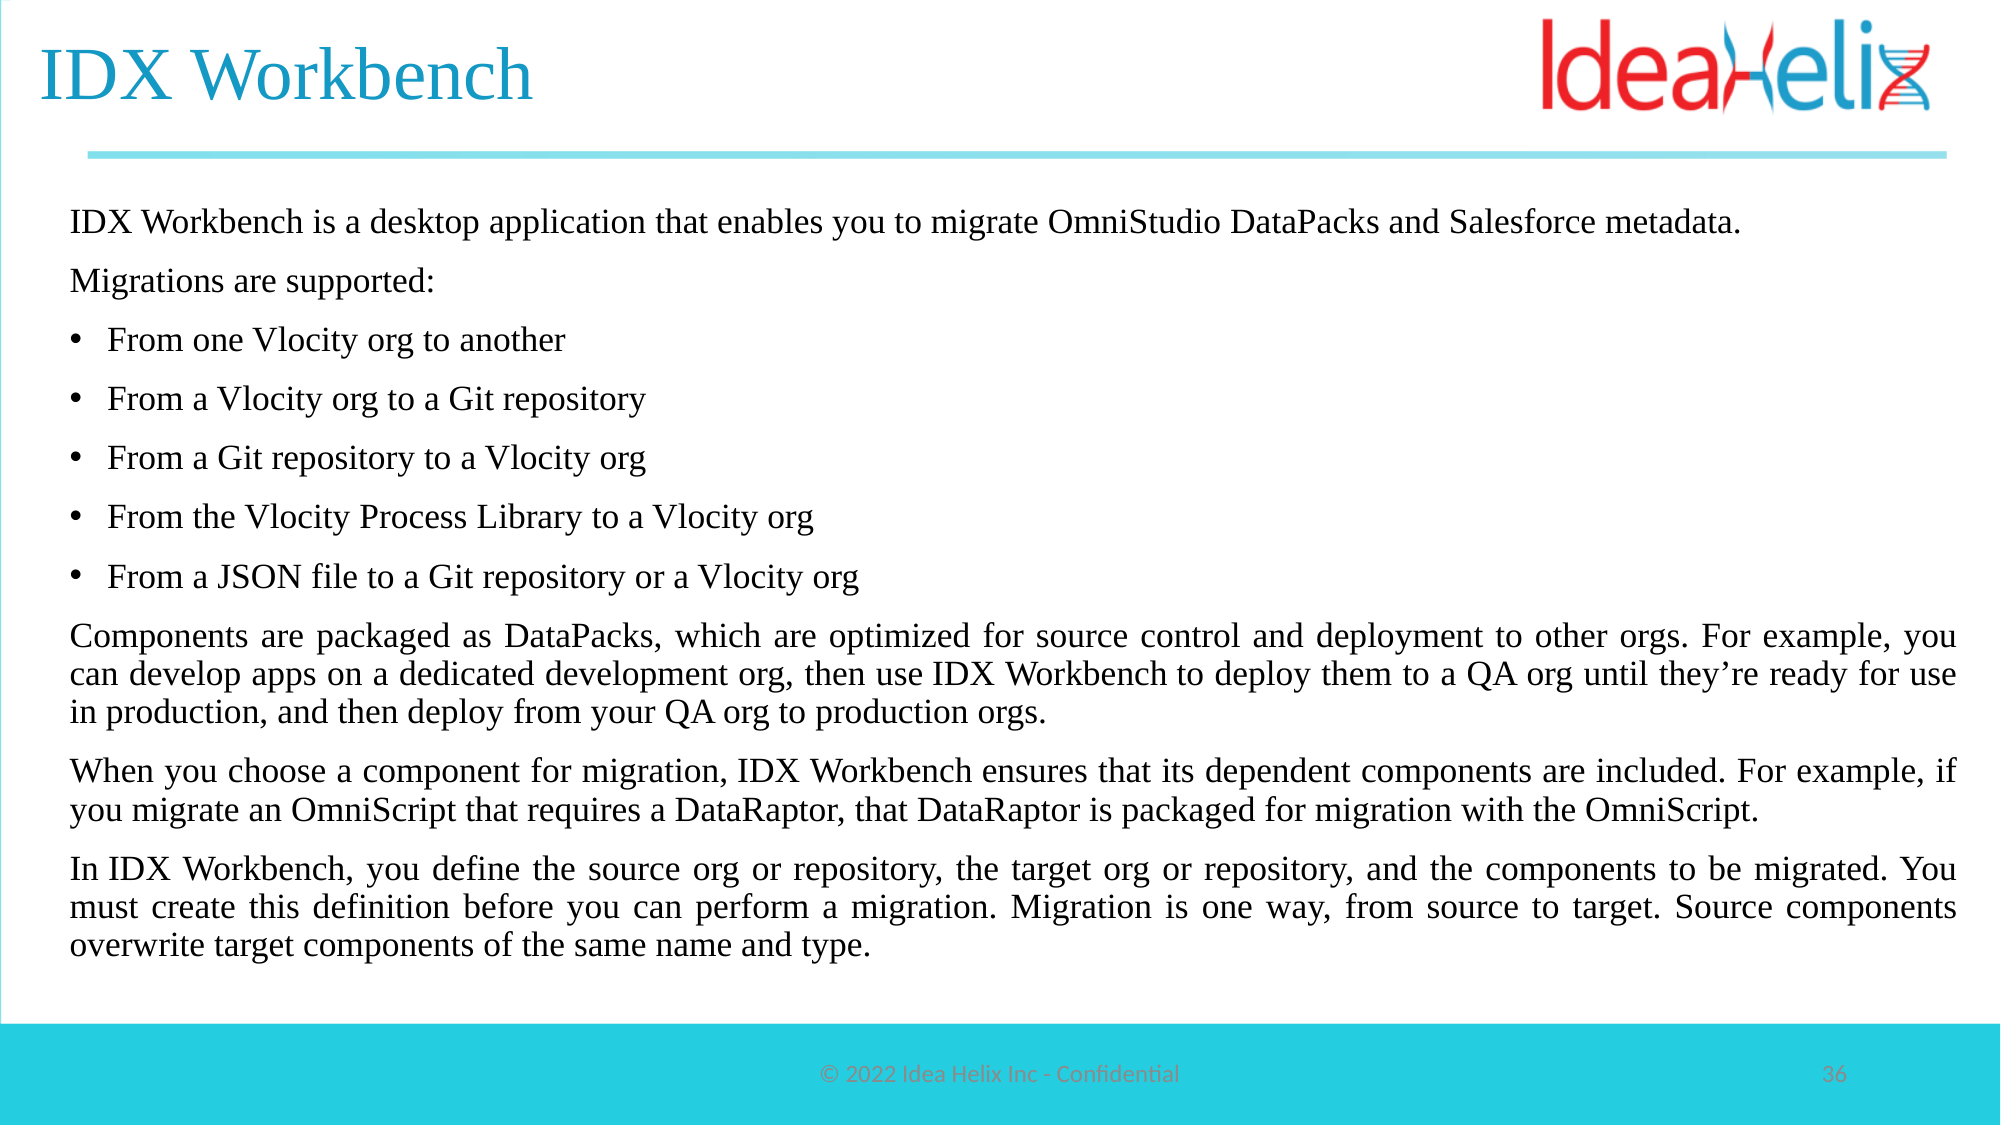

# IDX Workbench
IDX Workbench is a desktop application that enables you to migrate OmniStudio DataPacks and Salesforce metadata.
Migrations are supported:
From one Vlocity org to another
From a Vlocity org to a Git repository
From a Git repository to a Vlocity org
From the Vlocity Process Library to a Vlocity org
From a JSON file to a Git repository or a Vlocity org
Components are packaged as DataPacks, which are optimized for source control and deployment to other orgs. For example, you can develop apps on a dedicated development org, then use IDX Workbench to deploy them to a QA org until they’re ready for use in production, and then deploy from your QA org to production orgs.
When you choose a component for migration, IDX Workbench ensures that its dependent components are included. For example, if you migrate an OmniScript that requires a DataRaptor, that DataRaptor is packaged for migration with the OmniScript.
In IDX Workbench, you define the source org or repository, the target org or repository, and the components to be migrated. You must create this definition before you can perform a migration. Migration is one way, from source to target. Source components overwrite target components of the same name and type.
© 2022 Idea Helix Inc - Confidential
36